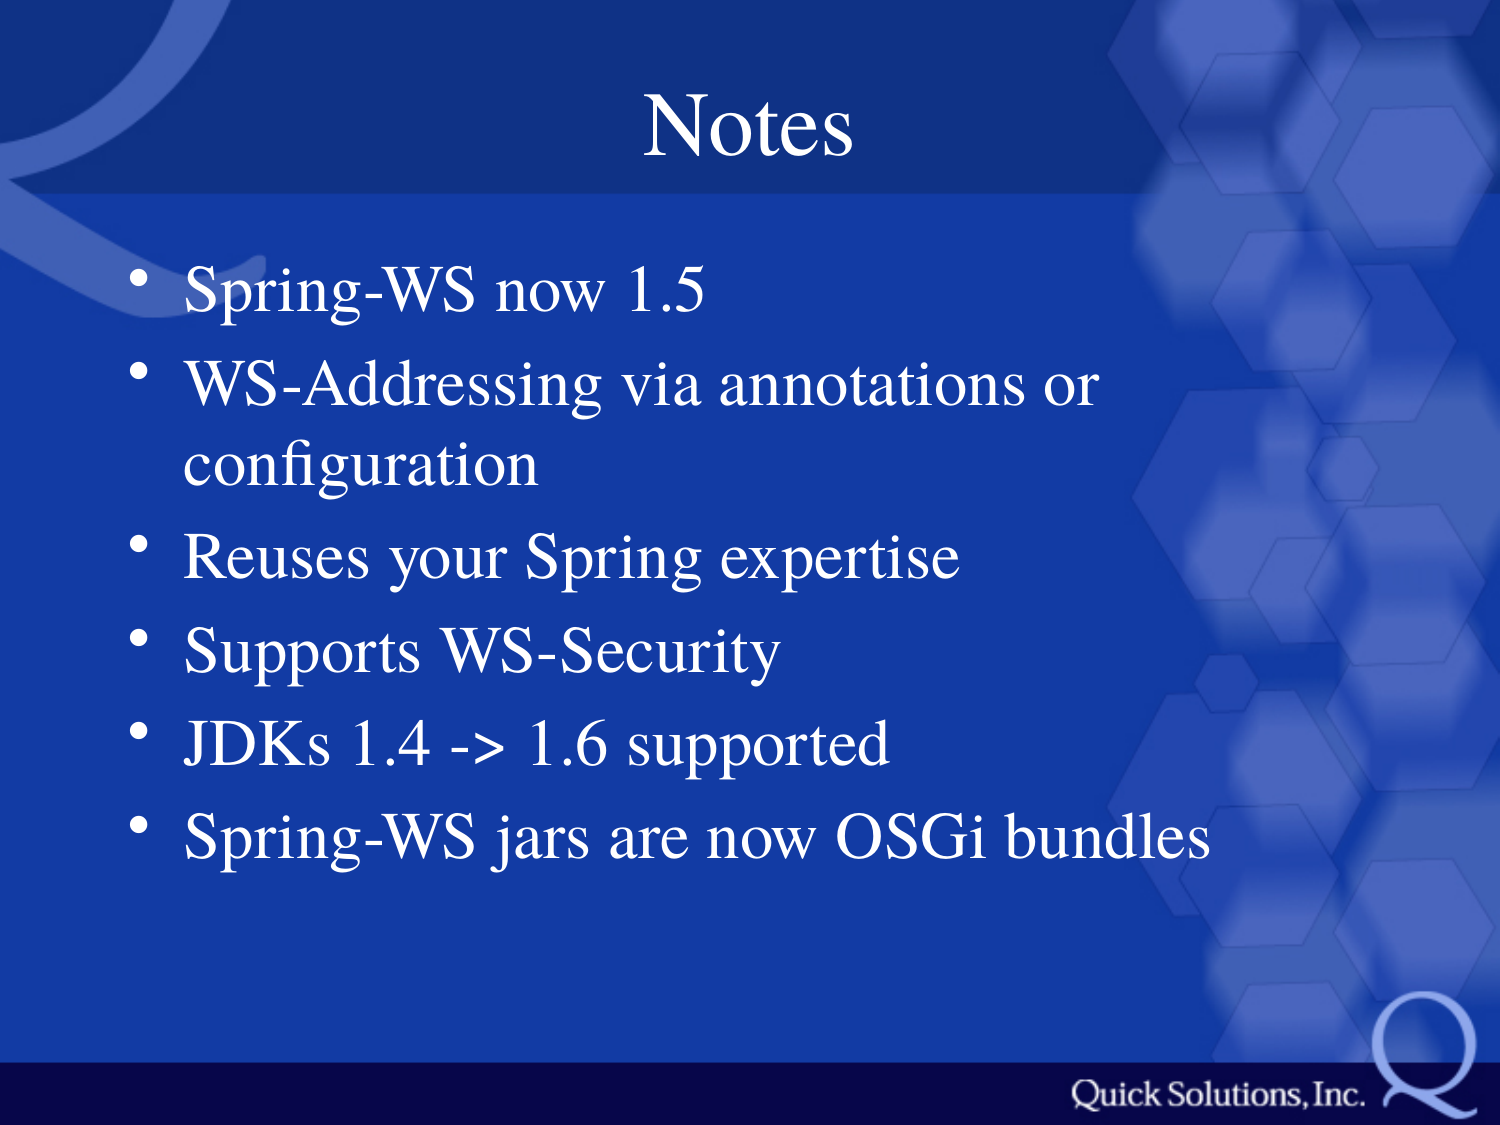

# Notes
Spring-WS now 1.5
WS-Addressing via annotations or configuration
Reuses your Spring expertise
Supports WS-Security
JDKs 1.4 -> 1.6 supported
Spring-WS jars are now OSGi bundles